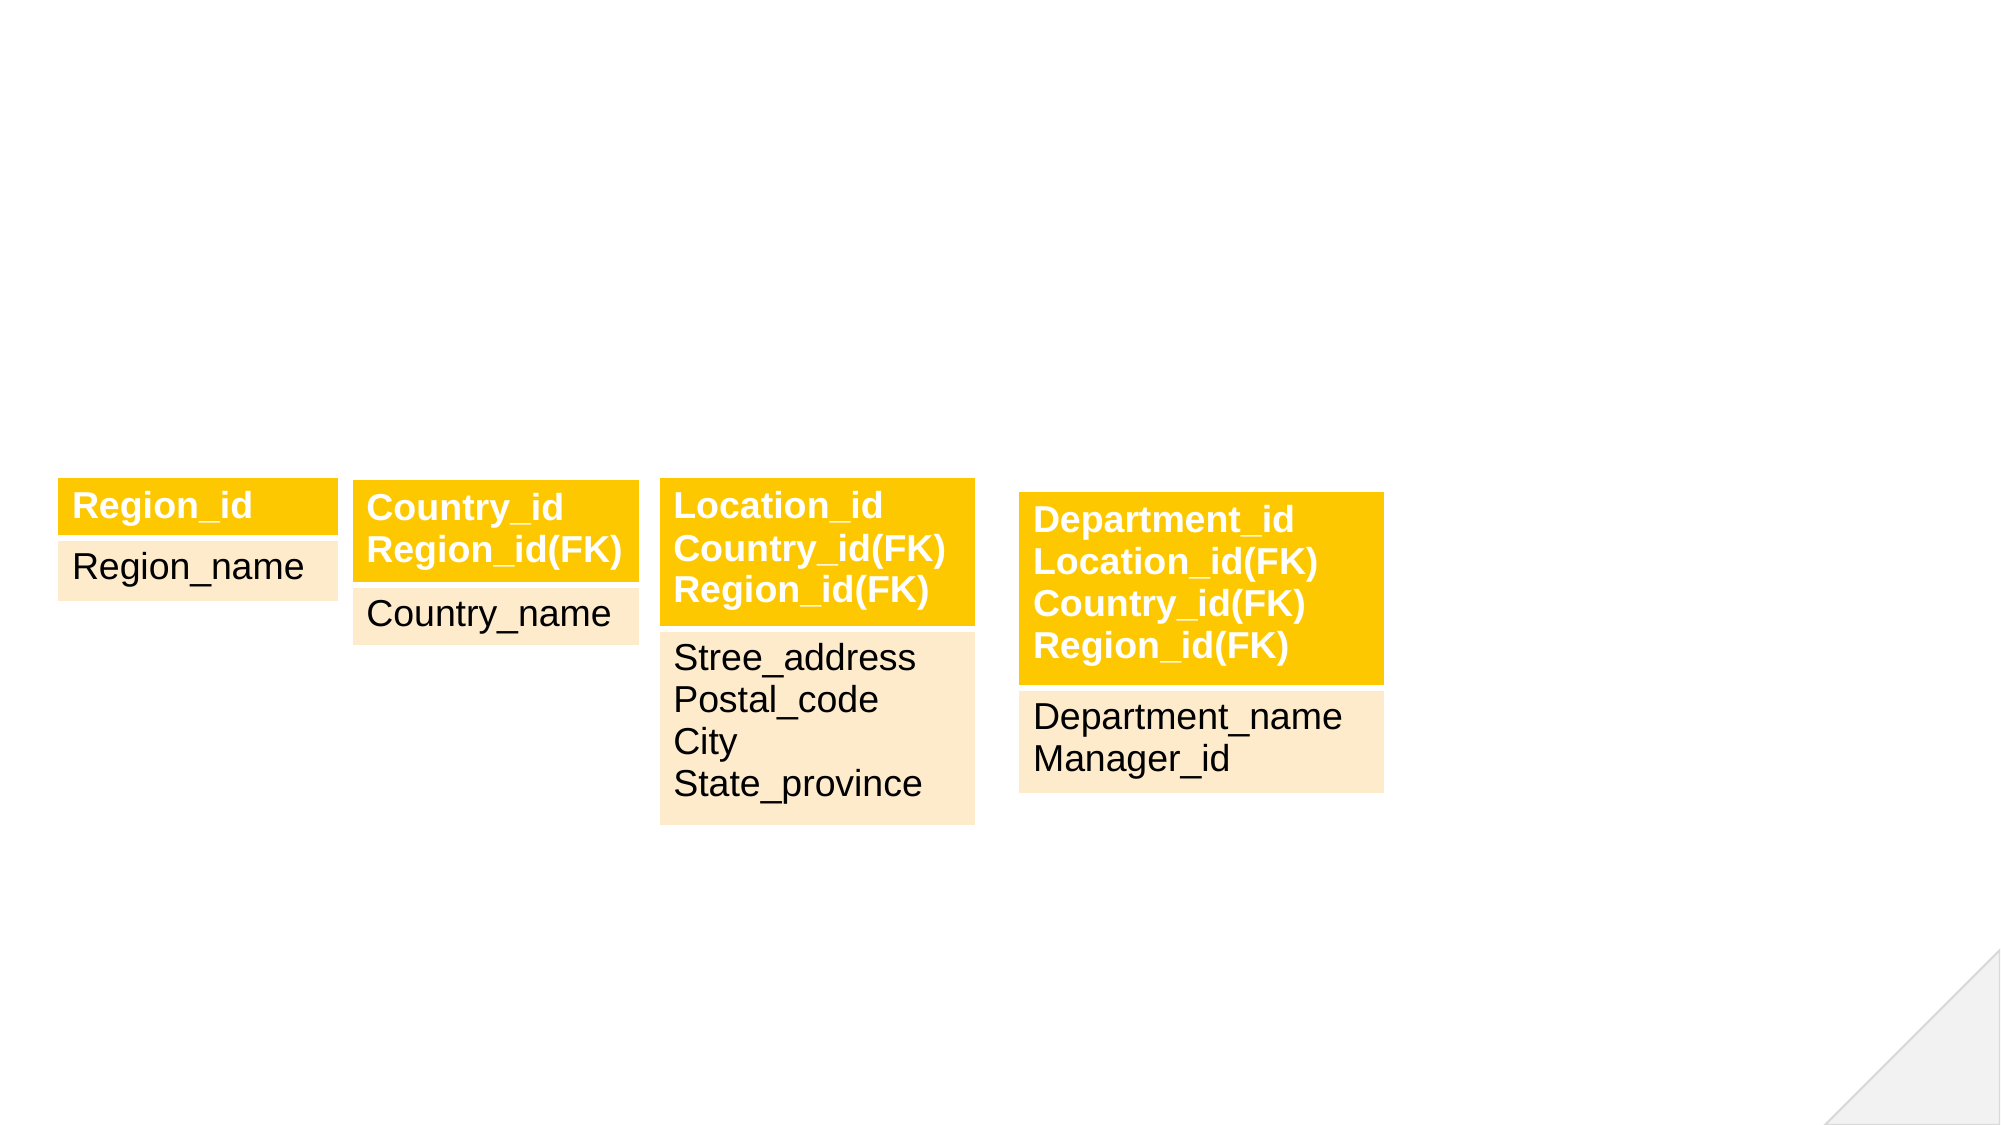

| Region\_id |
| --- |
| Region\_name |
| Location\_id Country\_id(FK) Region\_id(FK) |
| --- |
| Stree\_address Postal\_code City State\_province |
| Country\_id Region\_id(FK) |
| --- |
| Country\_name |
| Department\_id Location\_id(FK) Country\_id(FK) Region\_id(FK) |
| --- |
| Department\_name Manager\_id |